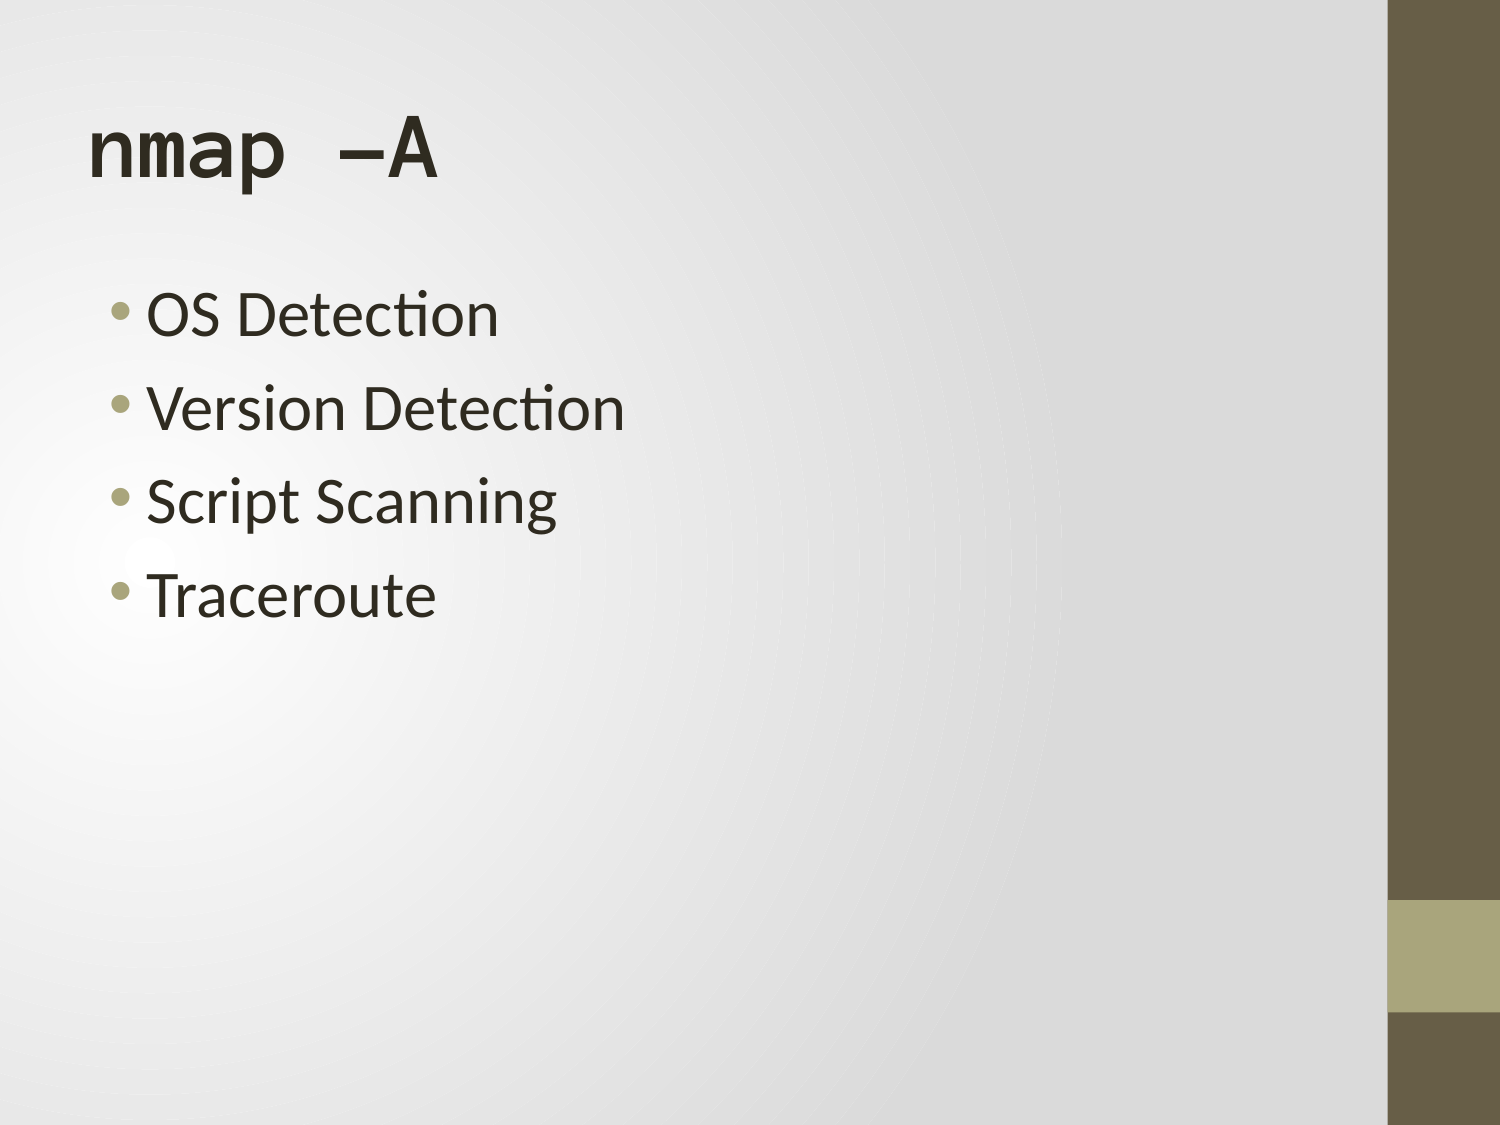

# nmap -A
OS Detection
Version Detection
Script Scanning
Traceroute